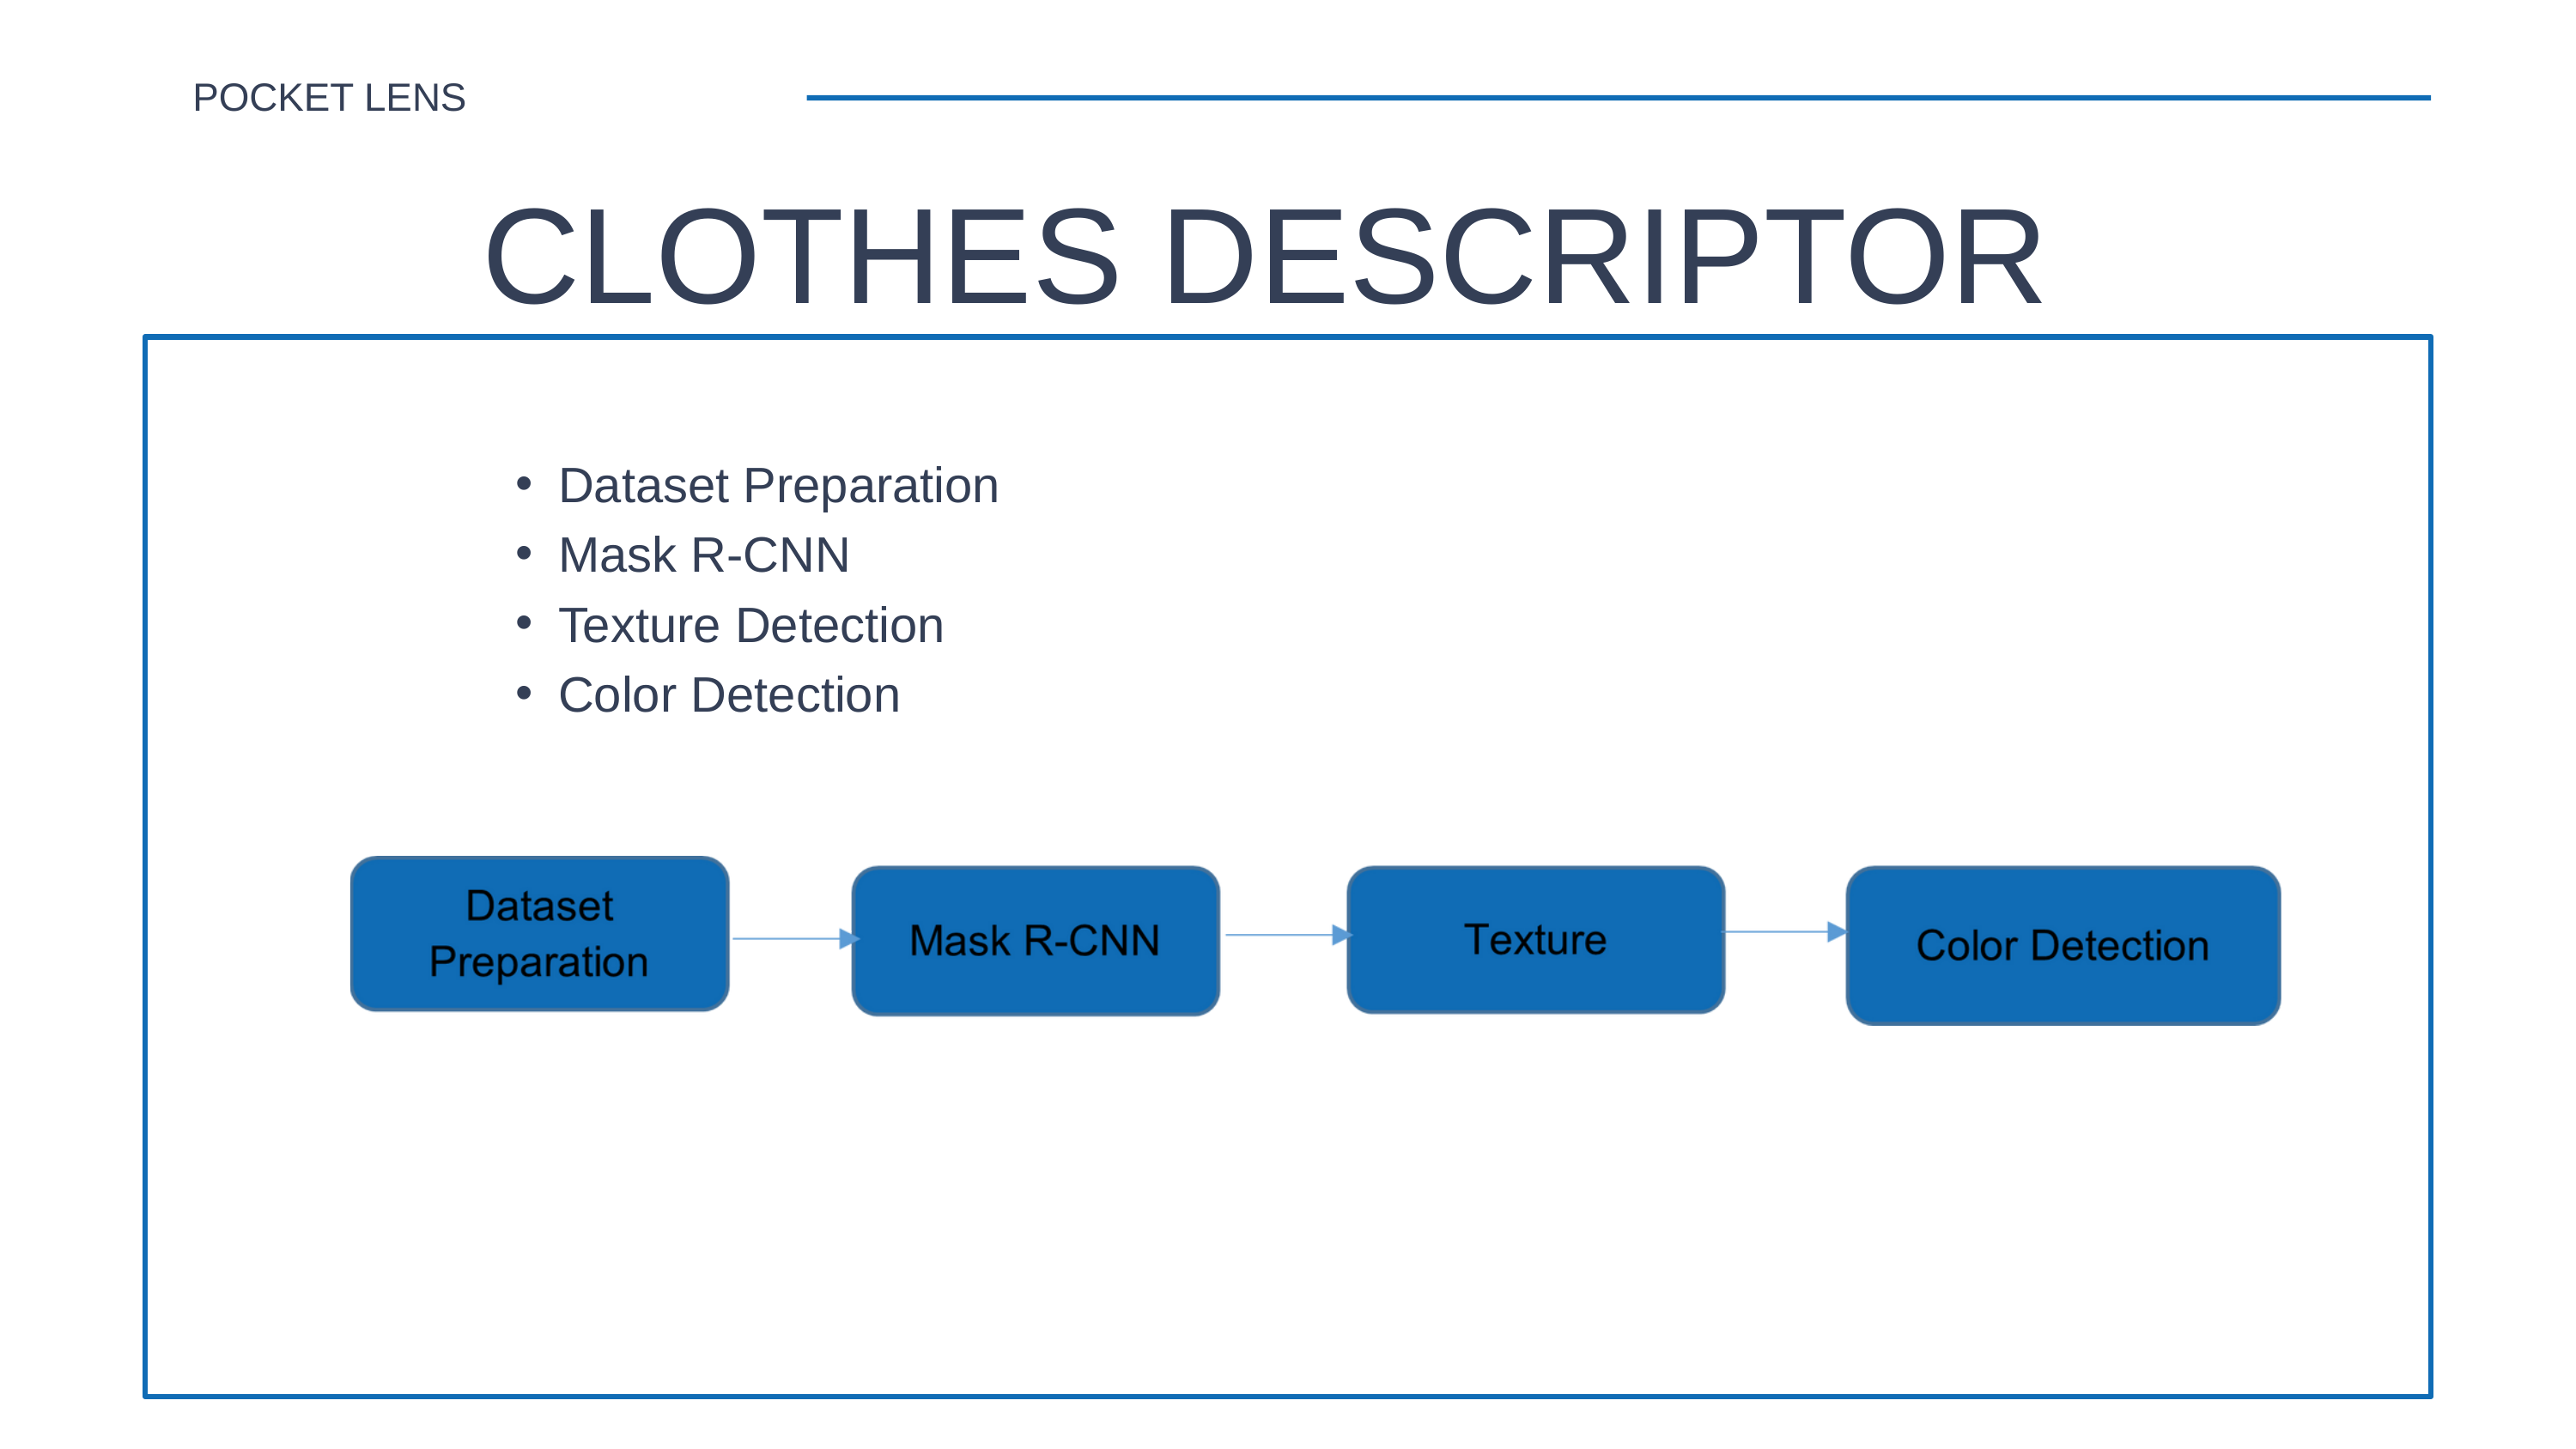

POCKET LENS

CLOTHES DESCRIPTOR

Dataset Preparation
Mask R-CNN
Texture Detection
Color Detection